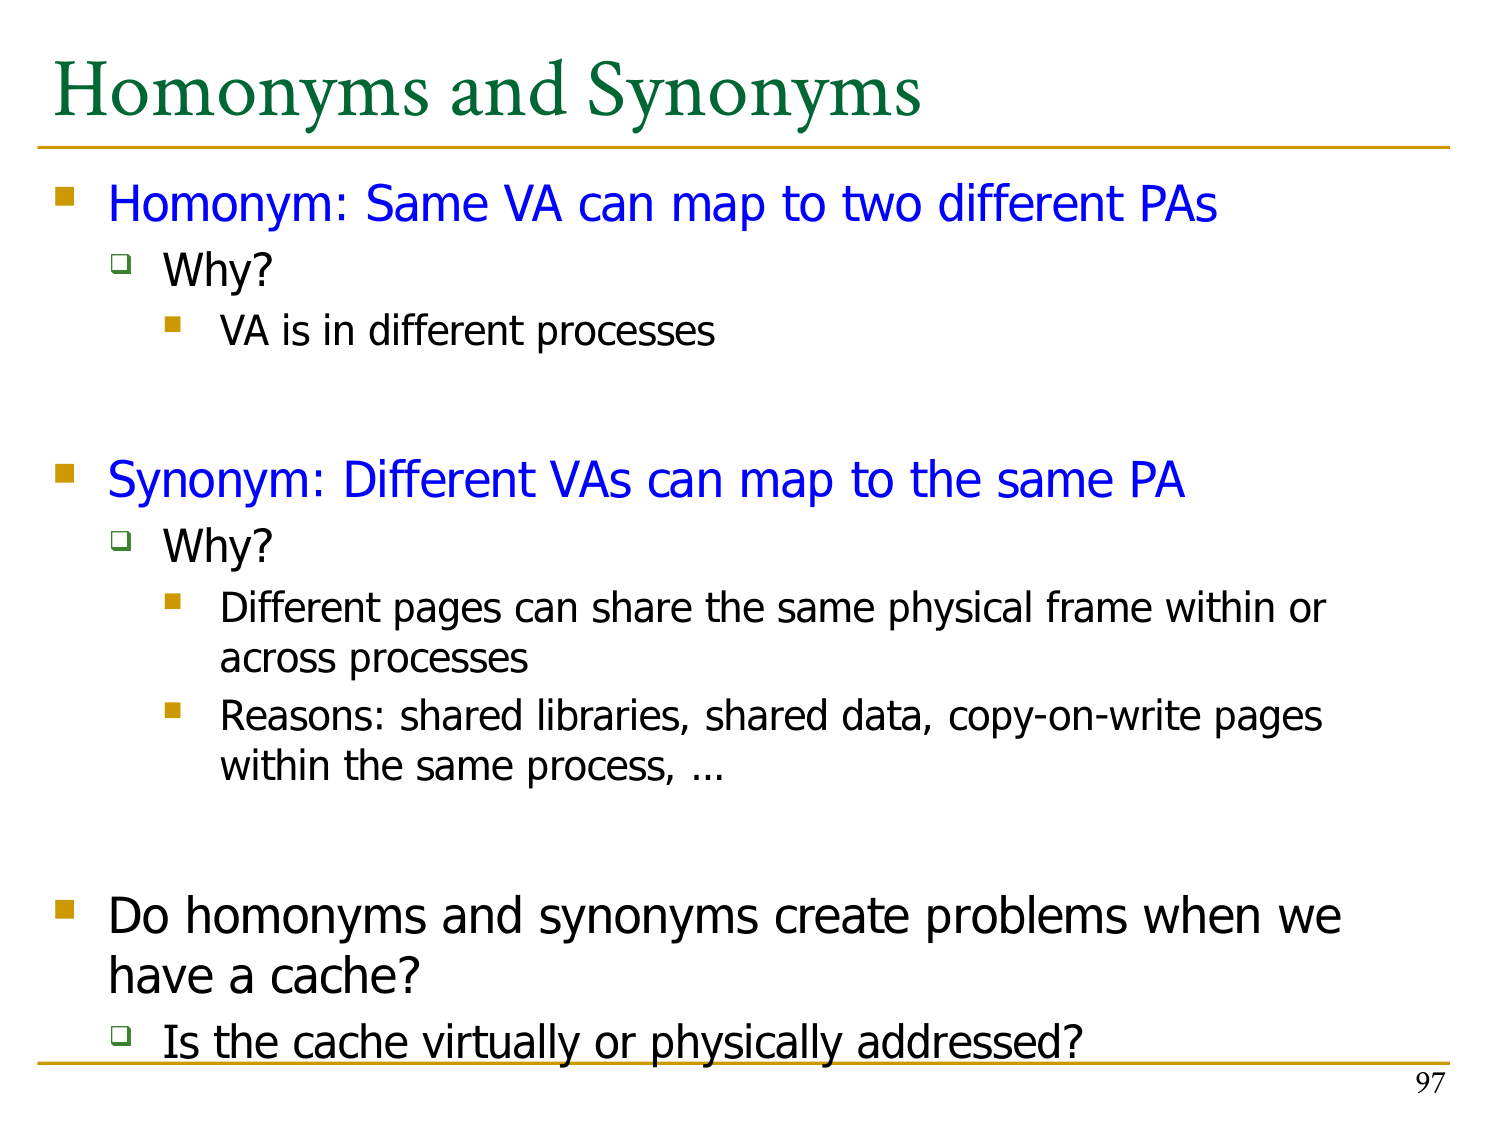

# Homonyms and Synonyms
Homonym: Same VA can map to two different PAs
Why?
VA is in different processes

Synonym: Different VAs can map to the same PA
Why?
Different pages can share the same physical frame within or across processes
Reasons: shared libraries, shared data, copy-on-write pages within the same process, …

Do homonyms and synonyms create problems when we have a cache?
Is the cache virtually or physically addressed?
97